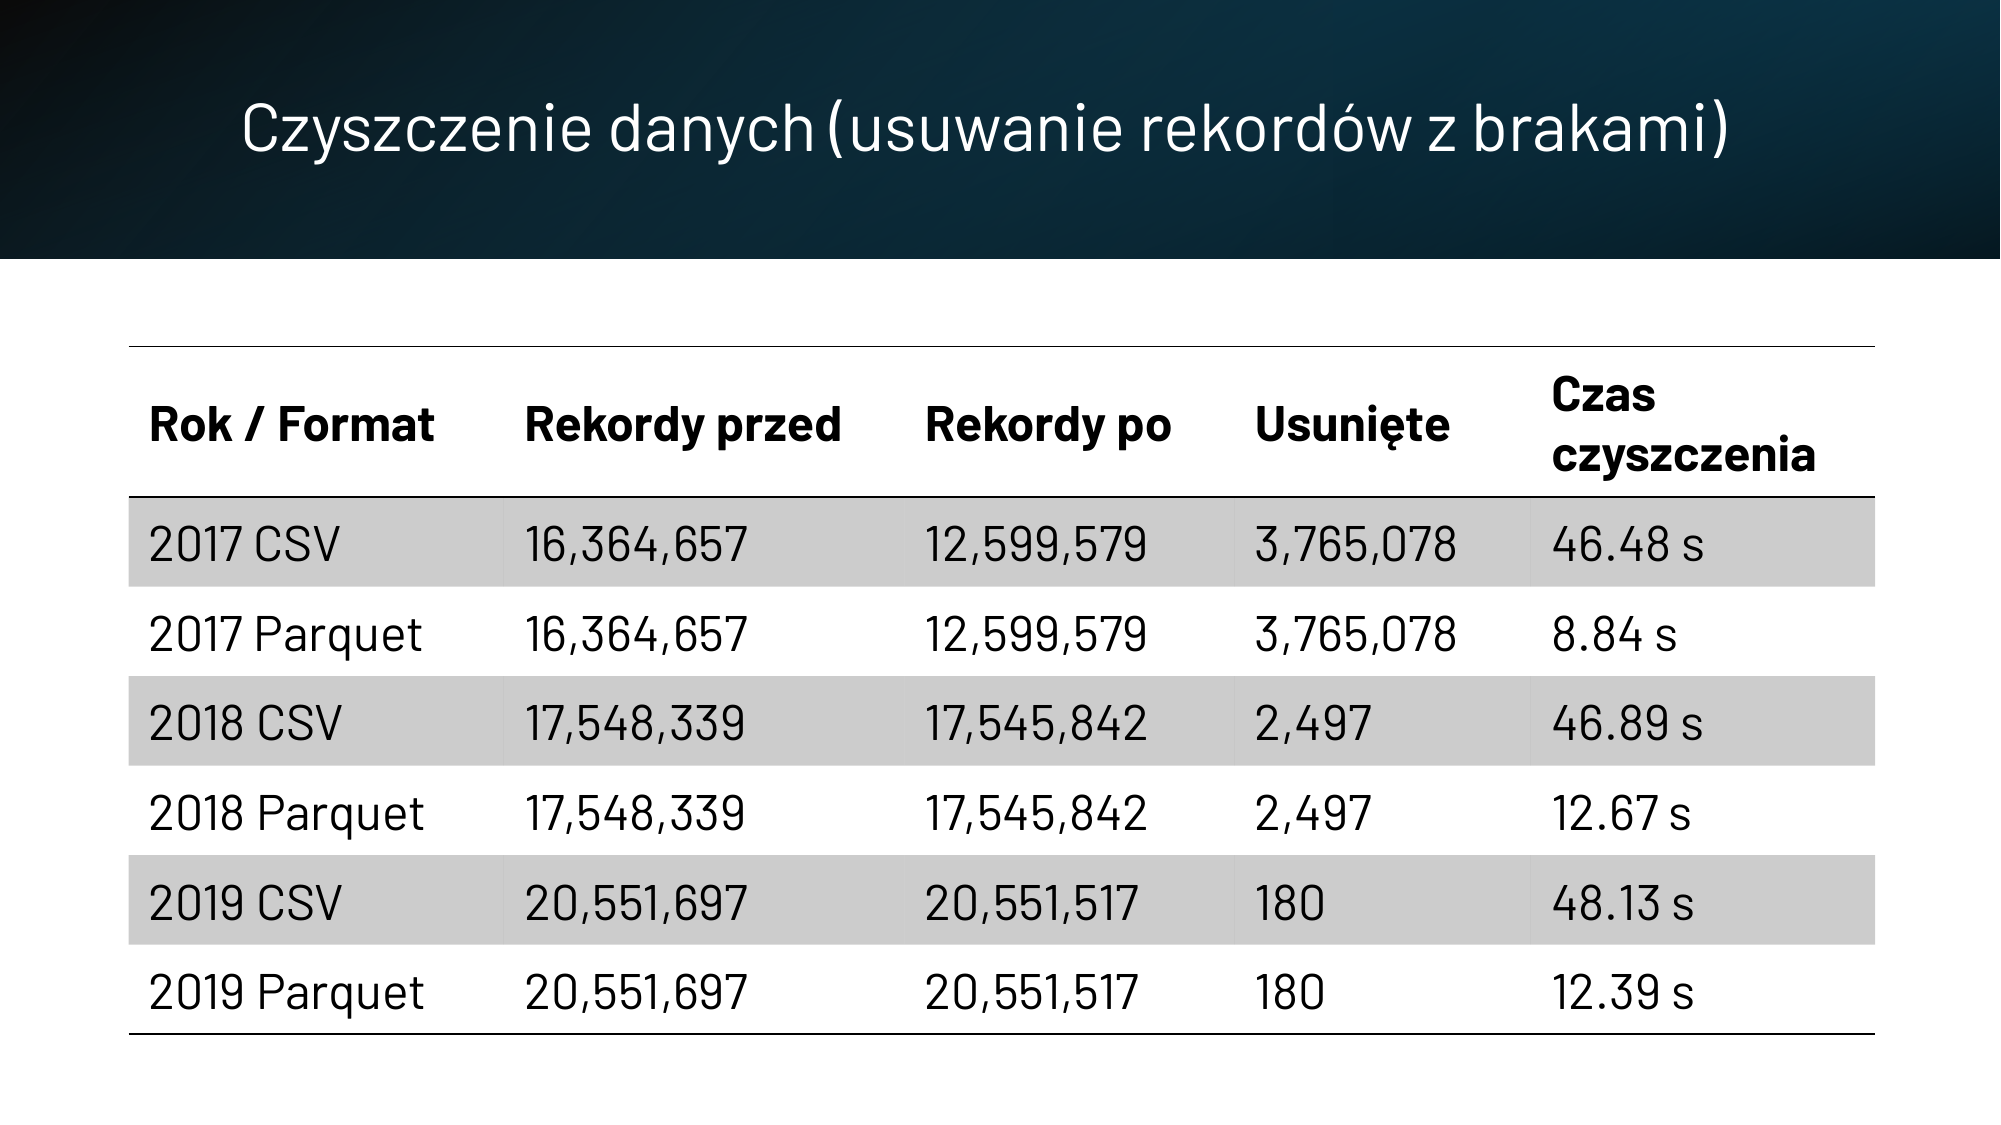

# Czyszczenie danych (usuwanie rekordów z brakami)
| Rok / Format | Rekordy przed | Rekordy po | Usunięte | Czas czyszczenia |
| --- | --- | --- | --- | --- |
| 2017 CSV | 16,364,657 | 12,599,579 | 3,765,078 | 46.48 s |
| 2017 Parquet | 16,364,657 | 12,599,579 | 3,765,078 | 8.84 s |
| 2018 CSV | 17,548,339 | 17,545,842 | 2,497 | 46.89 s |
| 2018 Parquet | 17,548,339 | 17,545,842 | 2,497 | 12.67 s |
| 2019 CSV | 20,551,697 | 20,551,517 | 180 | 48.13 s |
| 2019 Parquet | 20,551,697 | 20,551,517 | 180 | 12.39 s |